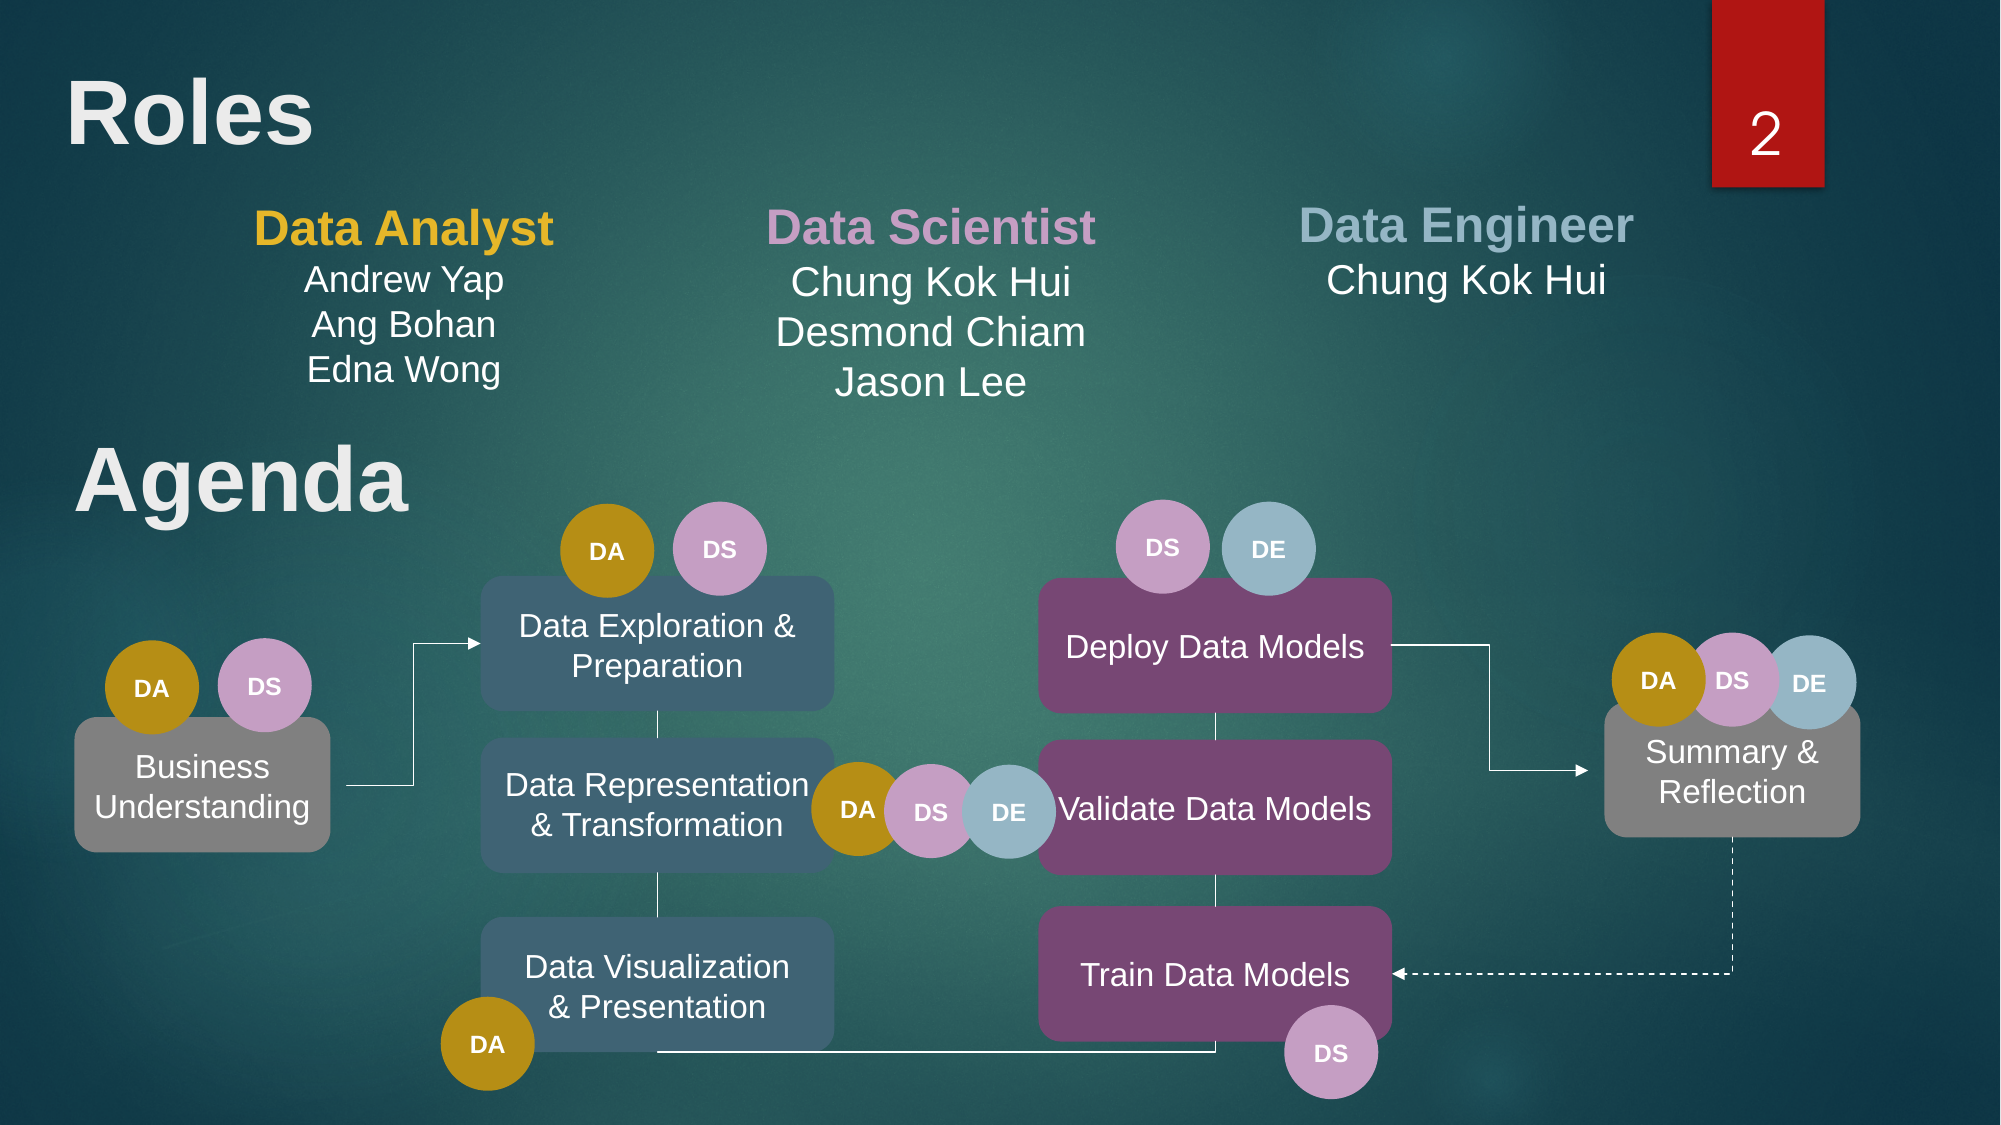

Roles
Data Engineer
Chung Kok Hui
Data Scientist
Chung Kok Hui
Desmond Chiam
Jason Lee
Data Analyst
Andrew Yap
Ang Bohan
Edna Wong
2
# Agenda
DS
DS
DE
DA

Data Exploration & Preparation

Deploy Data Models
DS
DA
DE
DS
DA

Business Understanding

Summary & Reflection

Data Representation & Transformation

Validate Data Models
DA
DS
DE

Train Data Models

Data Visualization & Presentation
DA
DS